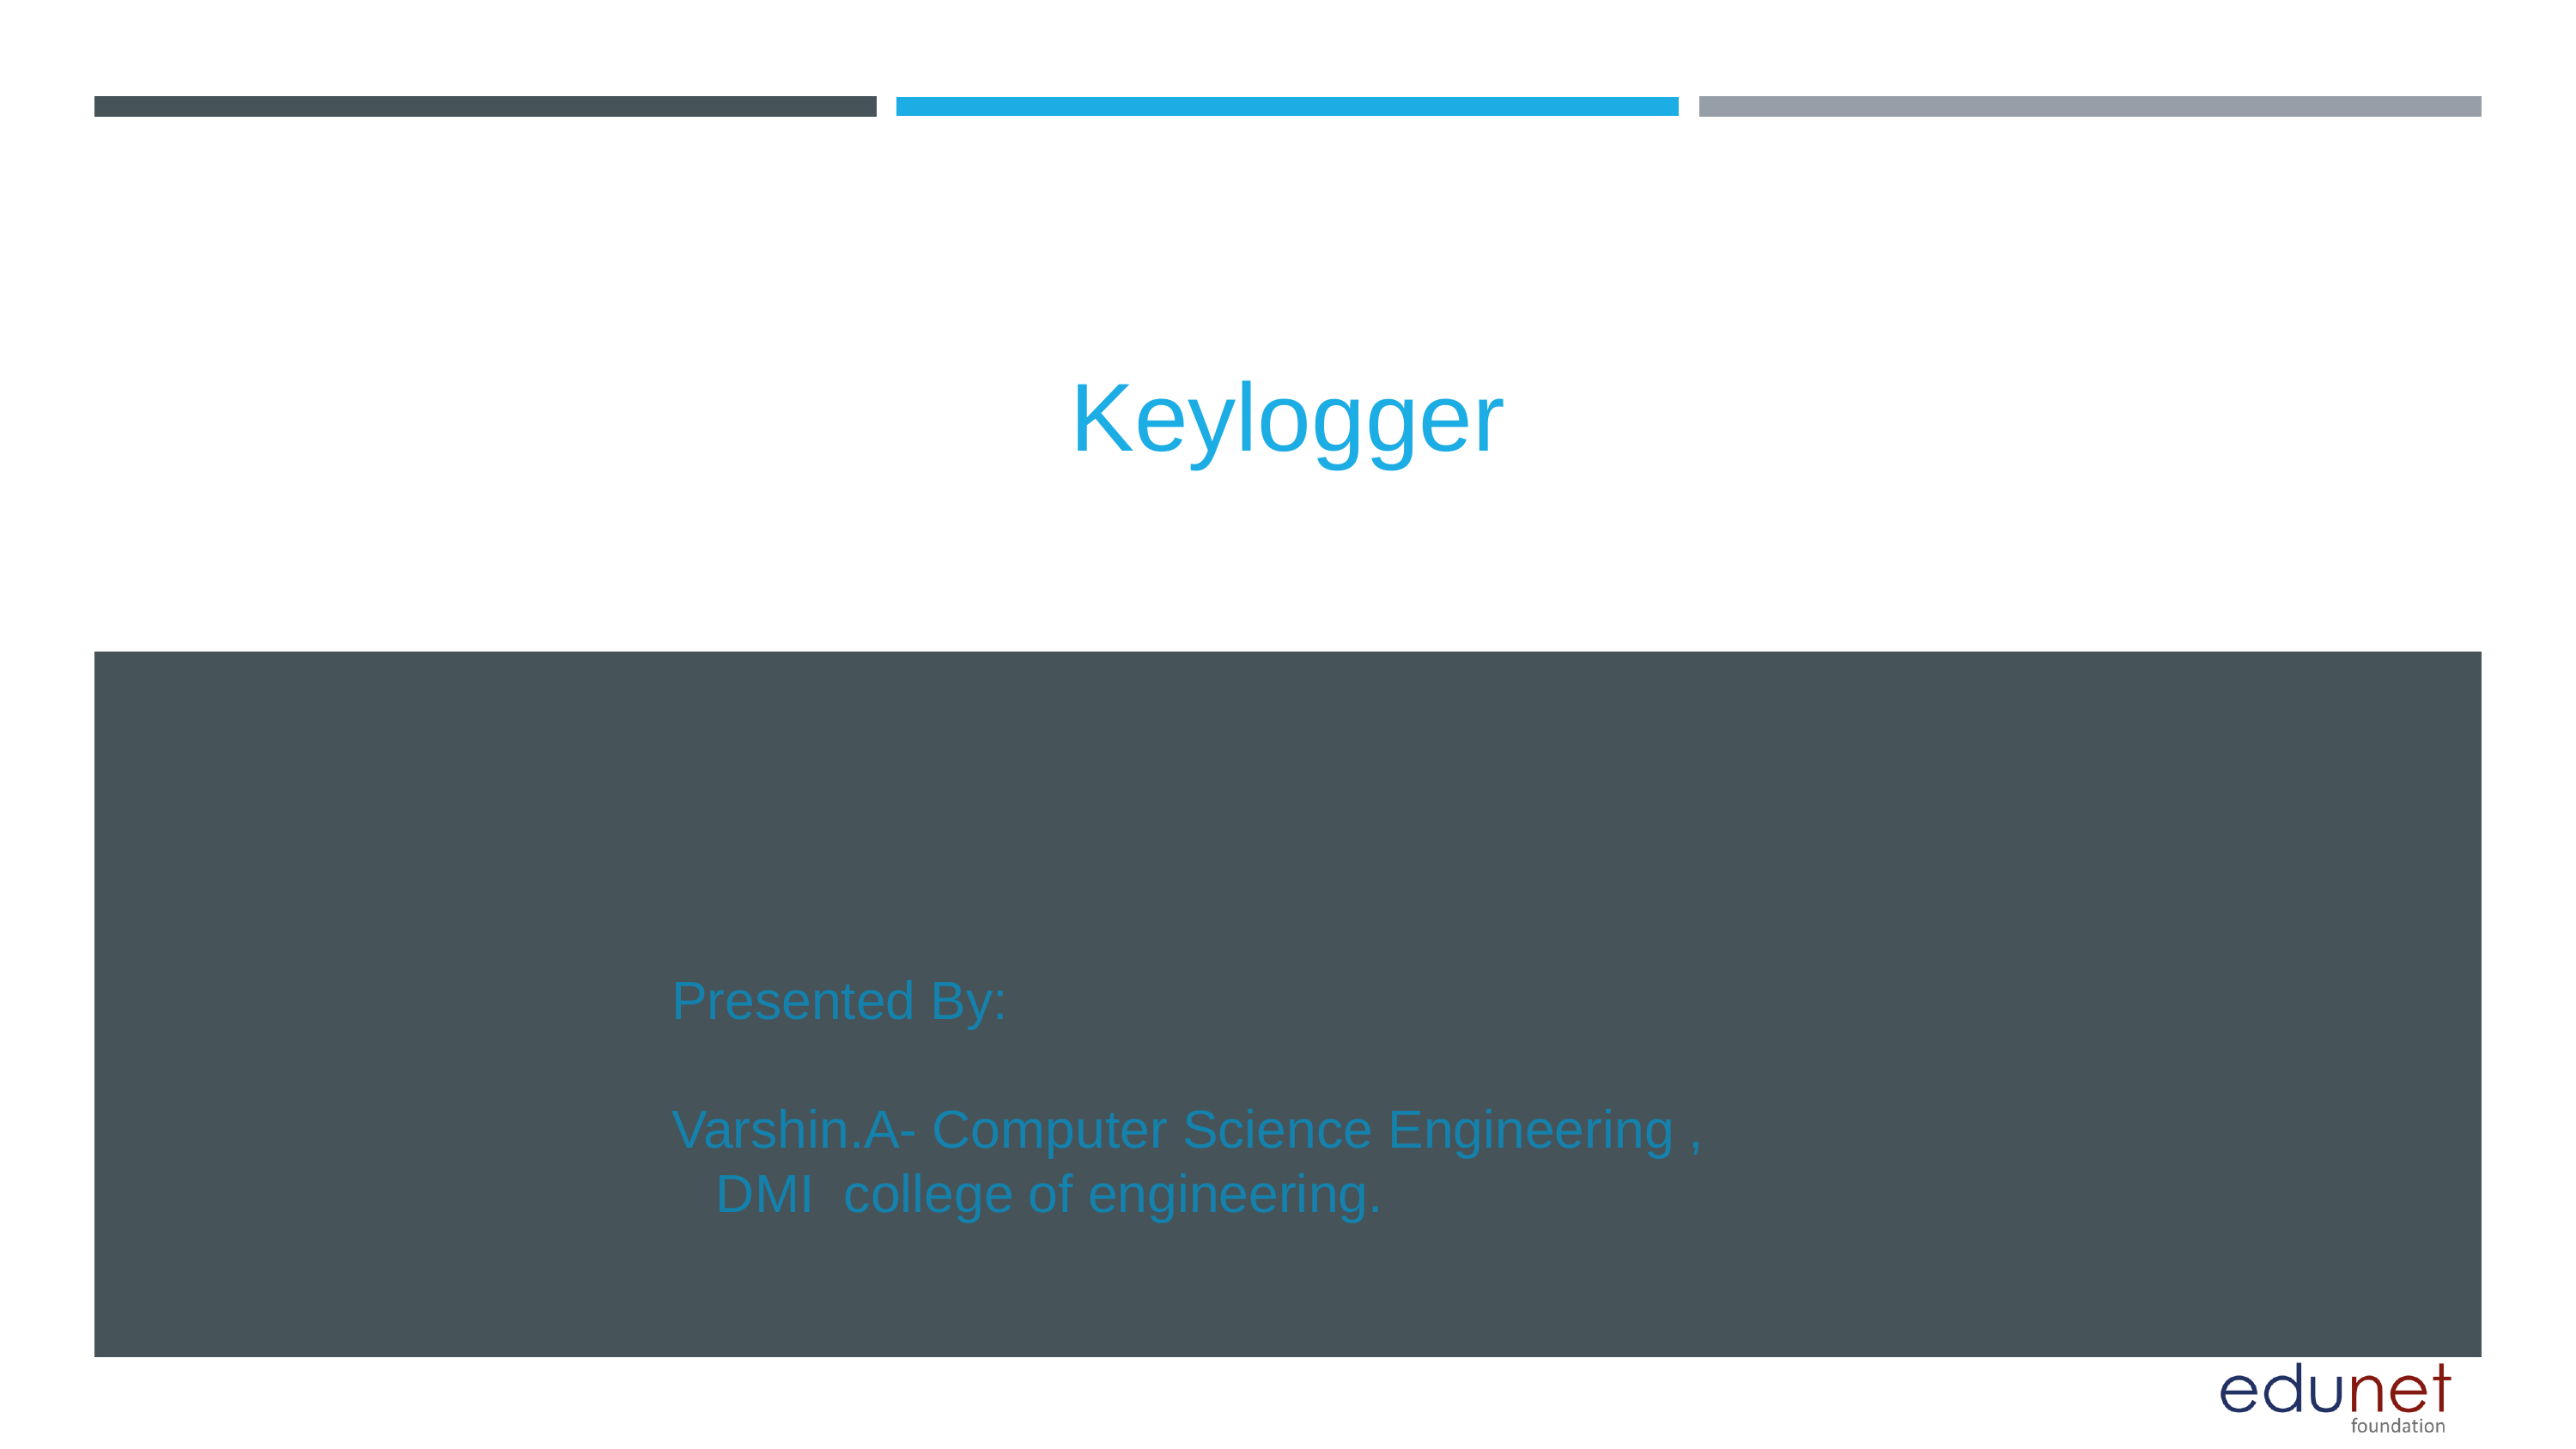

Keylogger

Presented By:

Varshin.A- Computer Science Engineering ,
   DMI  college of engineering.